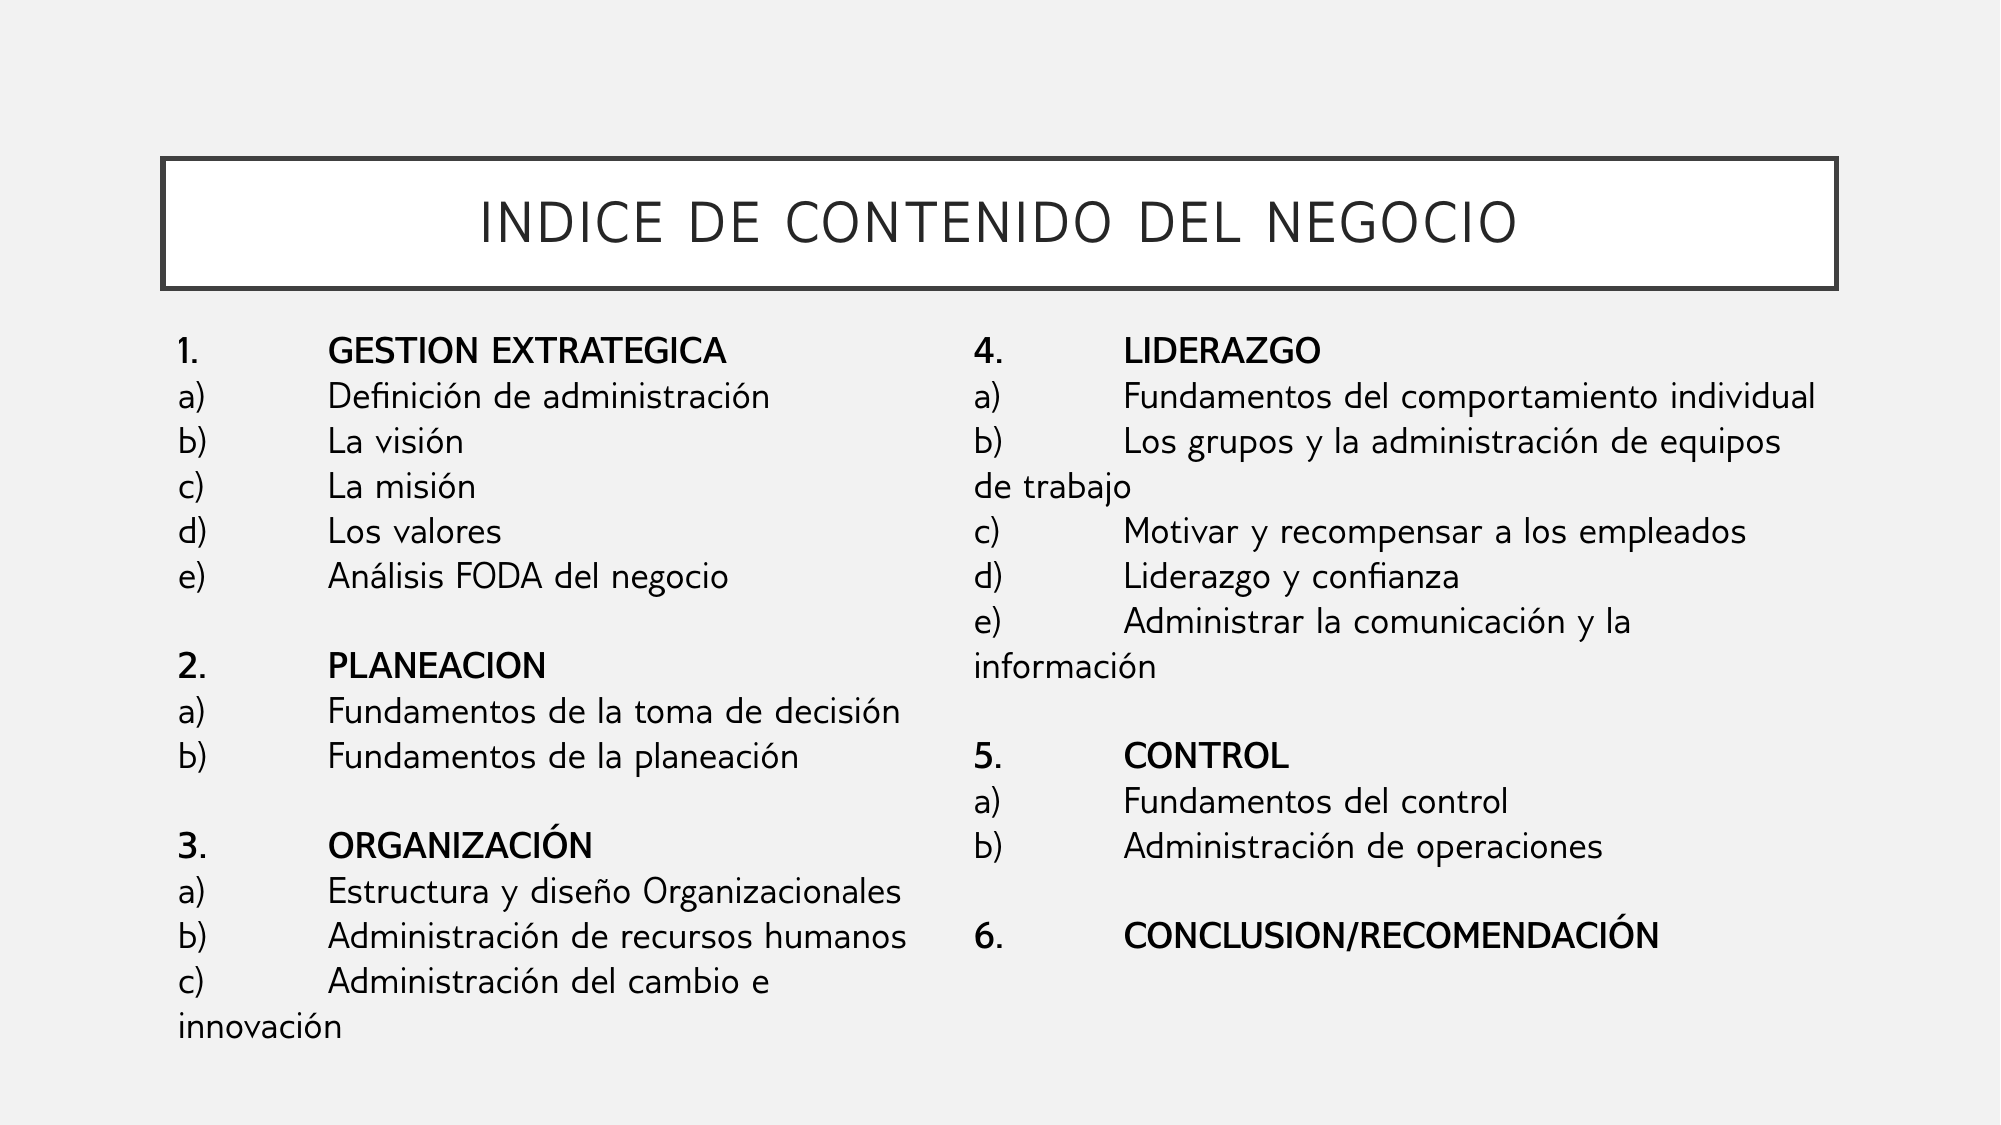

# INDICE DE CONTENIDO DEL NEGOCIO
1.	GESTION EXTRATEGICA
a)	Definición de administración
b)	La visión
c)	La misión
d)	Los valores
e)	Análisis FODA del negocio

2.	PLANEACION
a)	Fundamentos de la toma de decisión
b)	Fundamentos de la planeación

3.	ORGANIZACIÓN
a)	Estructura y diseño Organizacionales
b)	Administración de recursos humanos
c)	Administración del cambio e innovación

4.	LIDERAZGO
a)	Fundamentos del comportamiento individual
b)	Los grupos y la administración de equipos de trabajo
c)	Motivar y recompensar a los empleados
d)	Liderazgo y confianza
e)	Administrar la comunicación y la información

5.	CONTROL
a)	Fundamentos del control
b)	Administración de operaciones

6.	CONCLUSION/RECOMENDACIÓN